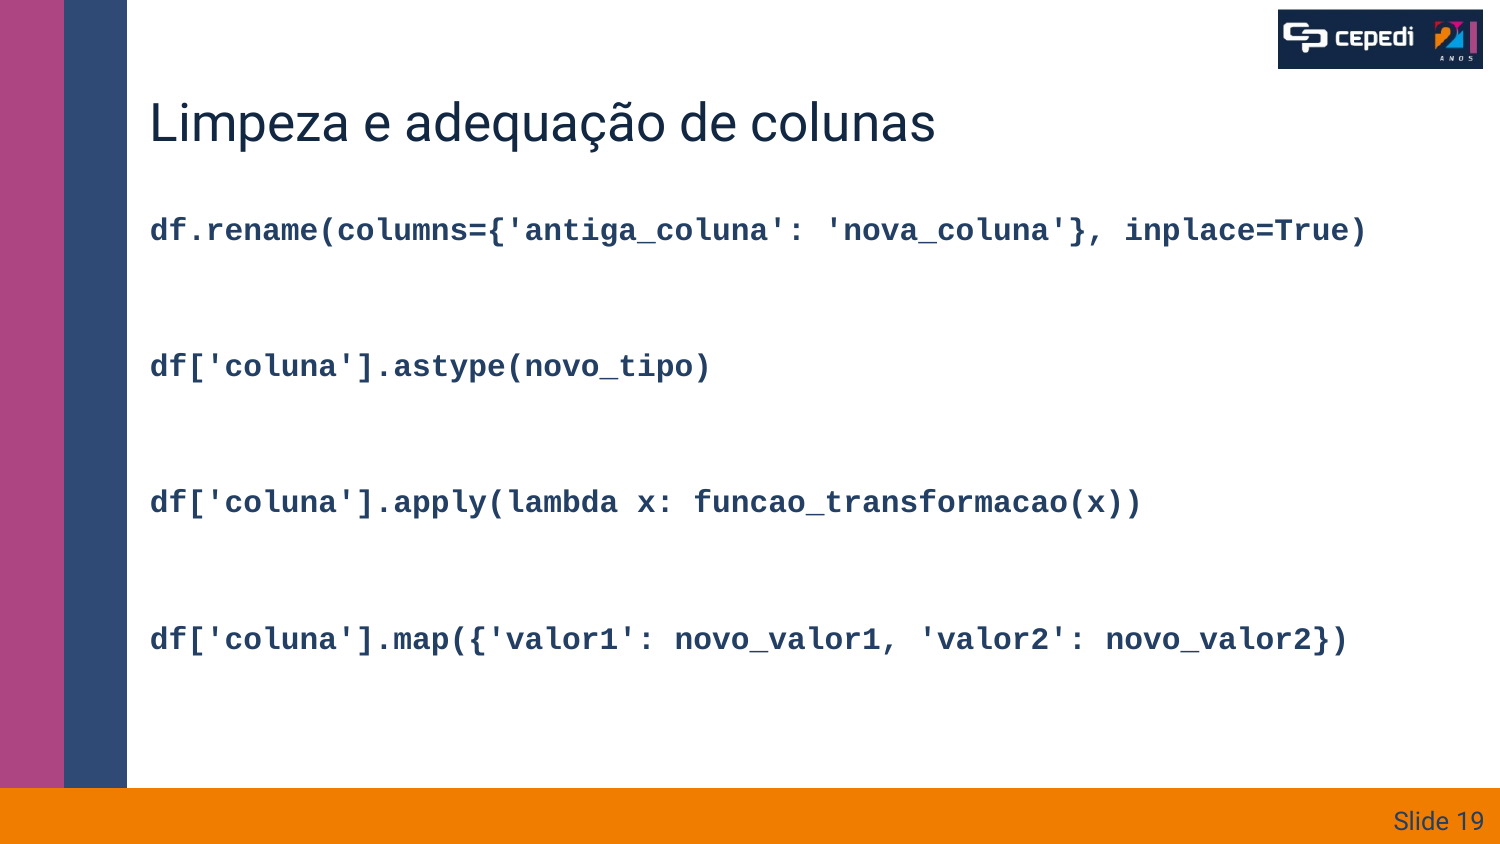

# Limpeza e adequação de colunas
df.rename(columns={'antiga_coluna': 'nova_coluna'}, inplace=True)

df['coluna'].astype(novo_tipo)

df['coluna'].apply(lambda x: funcao_transformacao(x))

df['coluna'].map({'valor1': novo_valor1, 'valor2': novo_valor2})

Slide 19